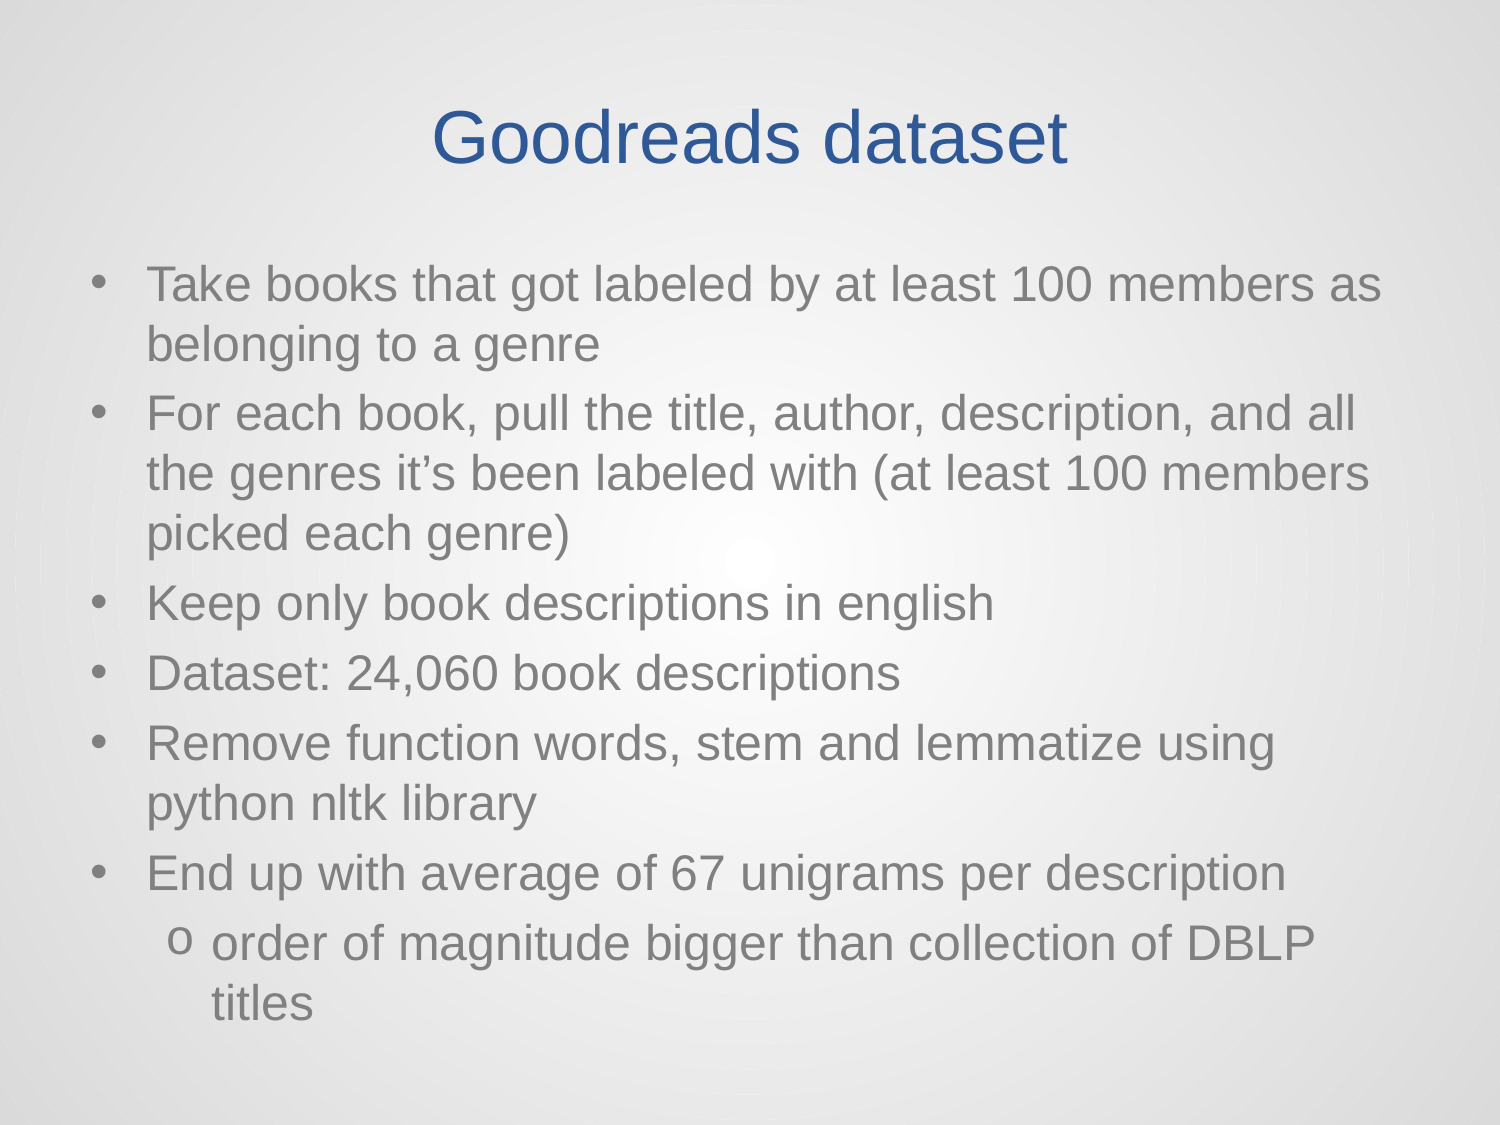

# Goodreads dataset
Take books that got labeled by at least 100 members as belonging to a genre
For each book, pull the title, author, description, and all the genres it’s been labeled with (at least 100 members picked each genre)
Keep only book descriptions in english
Dataset: 24,060 book descriptions
Remove function words, stem and lemmatize using python nltk library
End up with average of 67 unigrams per description
order of magnitude bigger than collection of DBLP titles